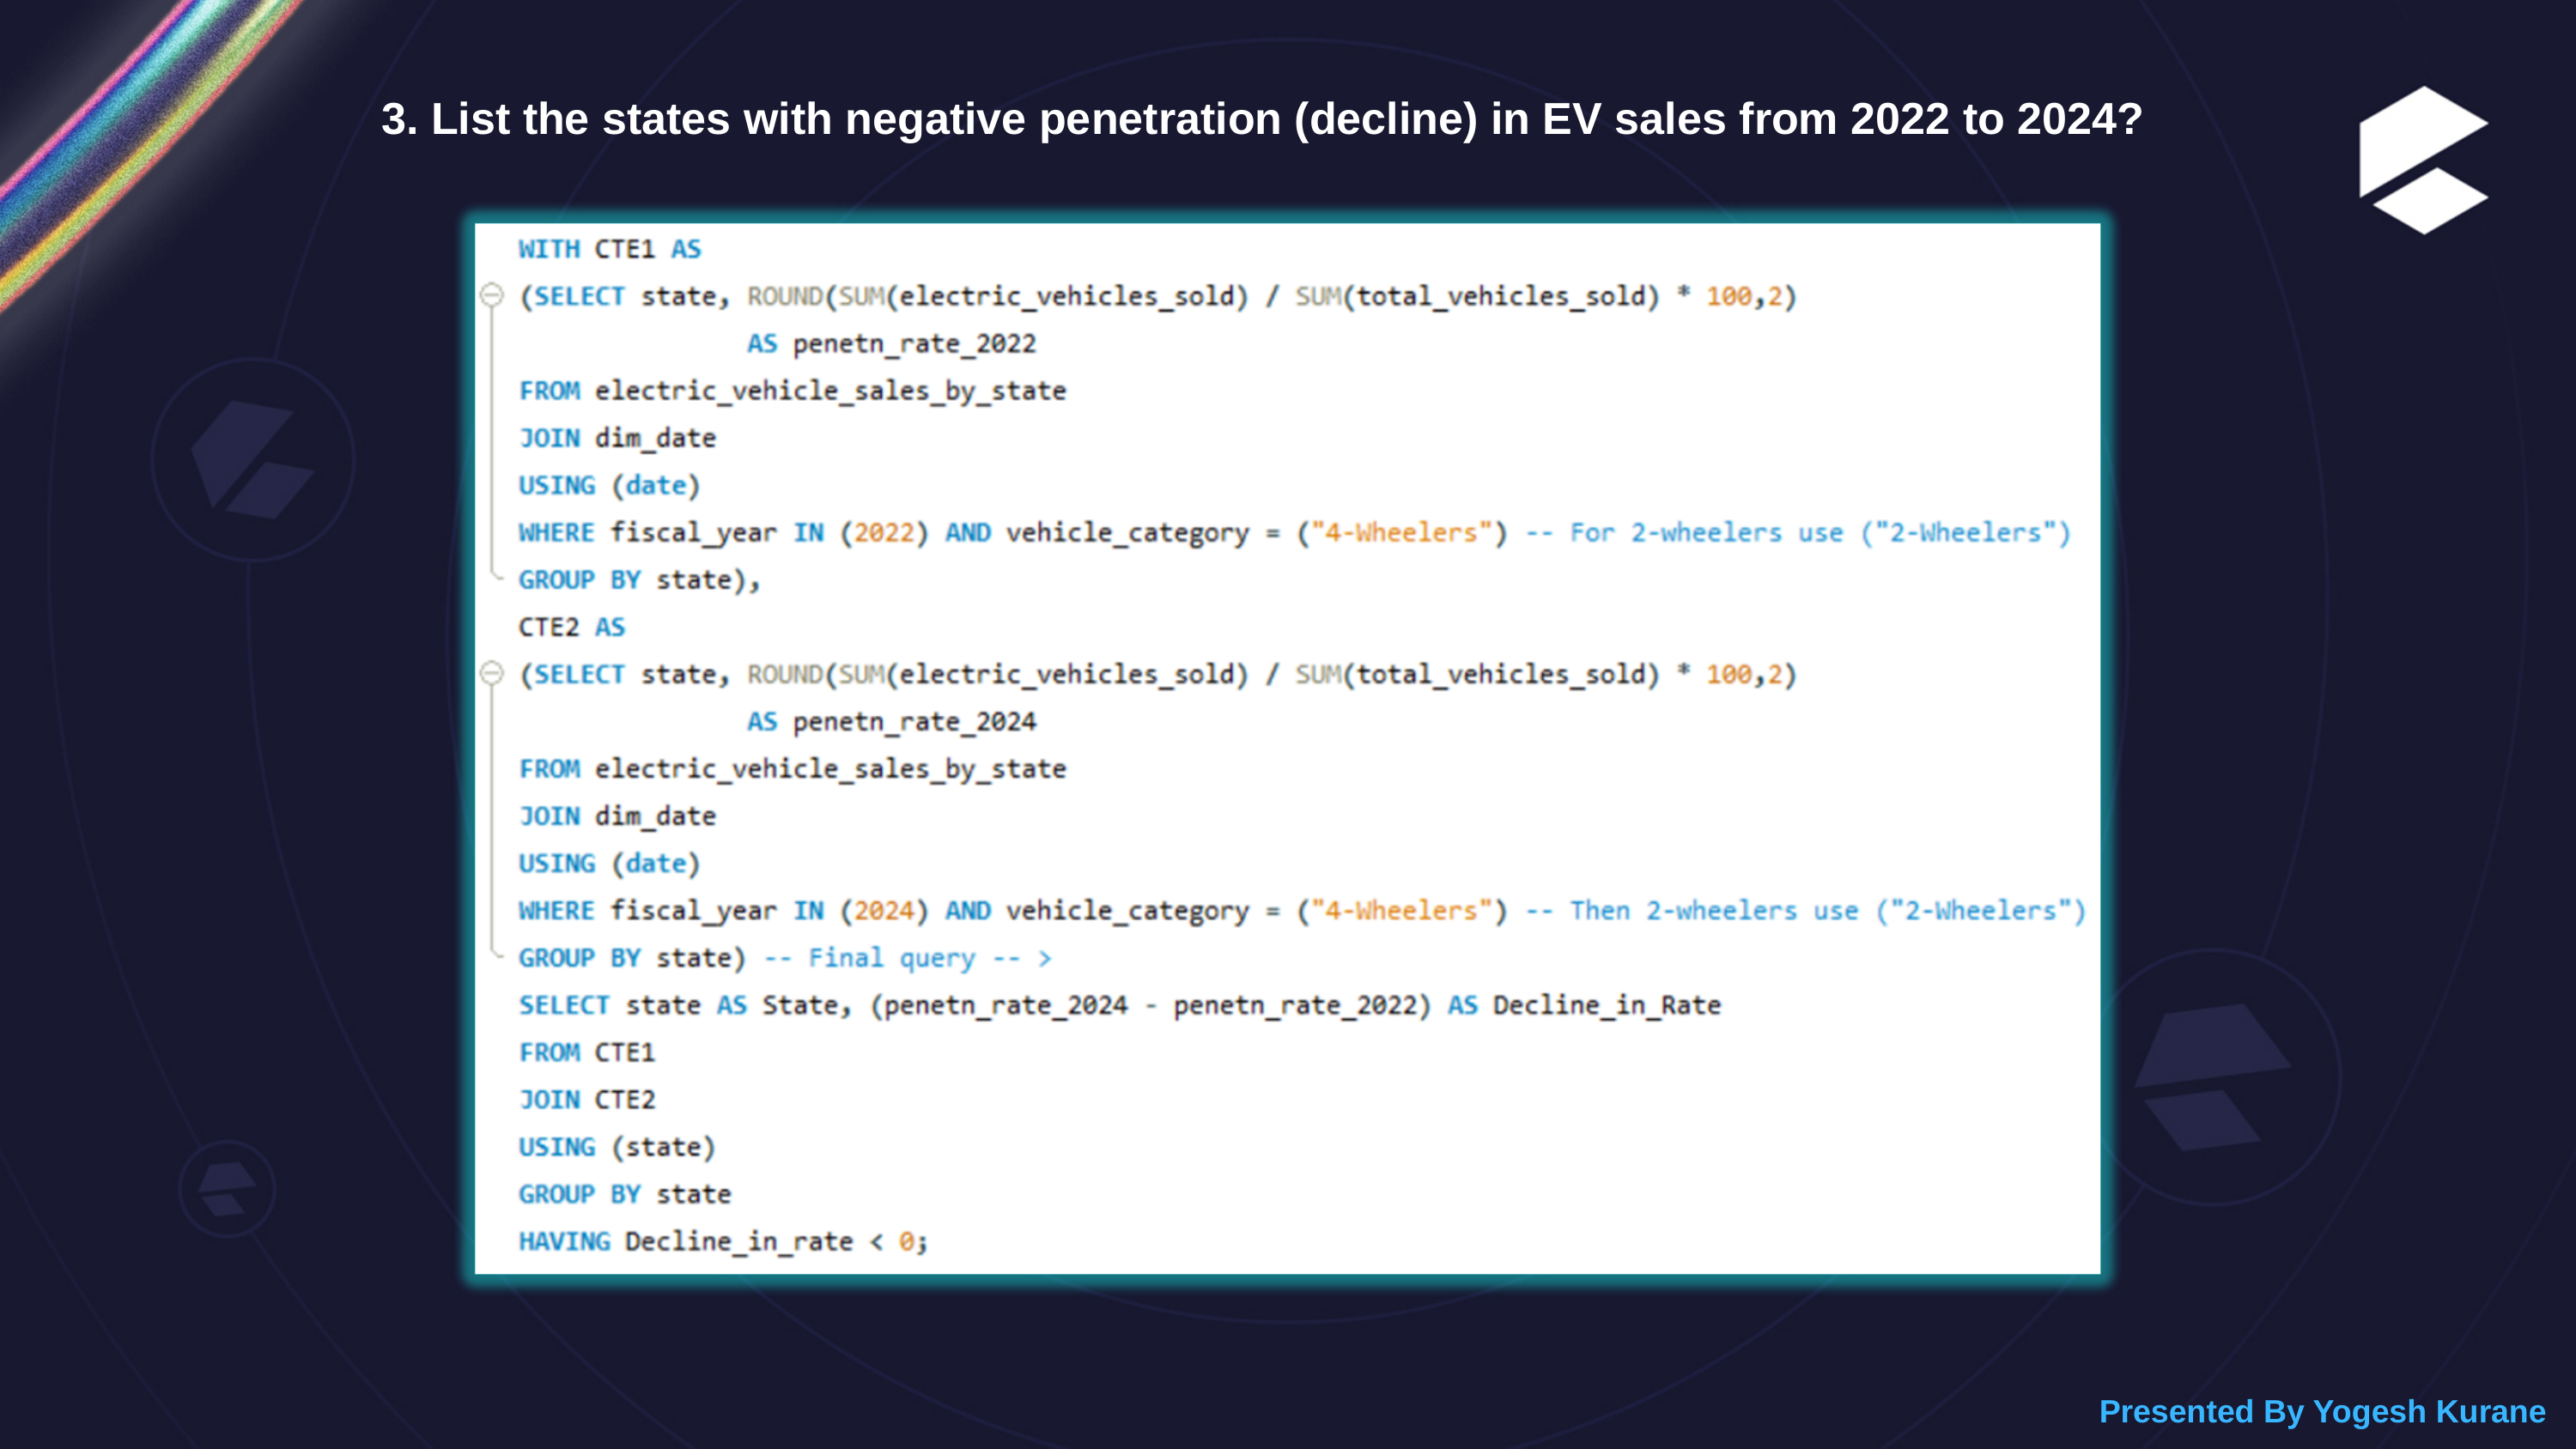

3. List the states with negative penetration (decline) in EV sales from 2022 to 2024?

Presented By Yogesh Kurane